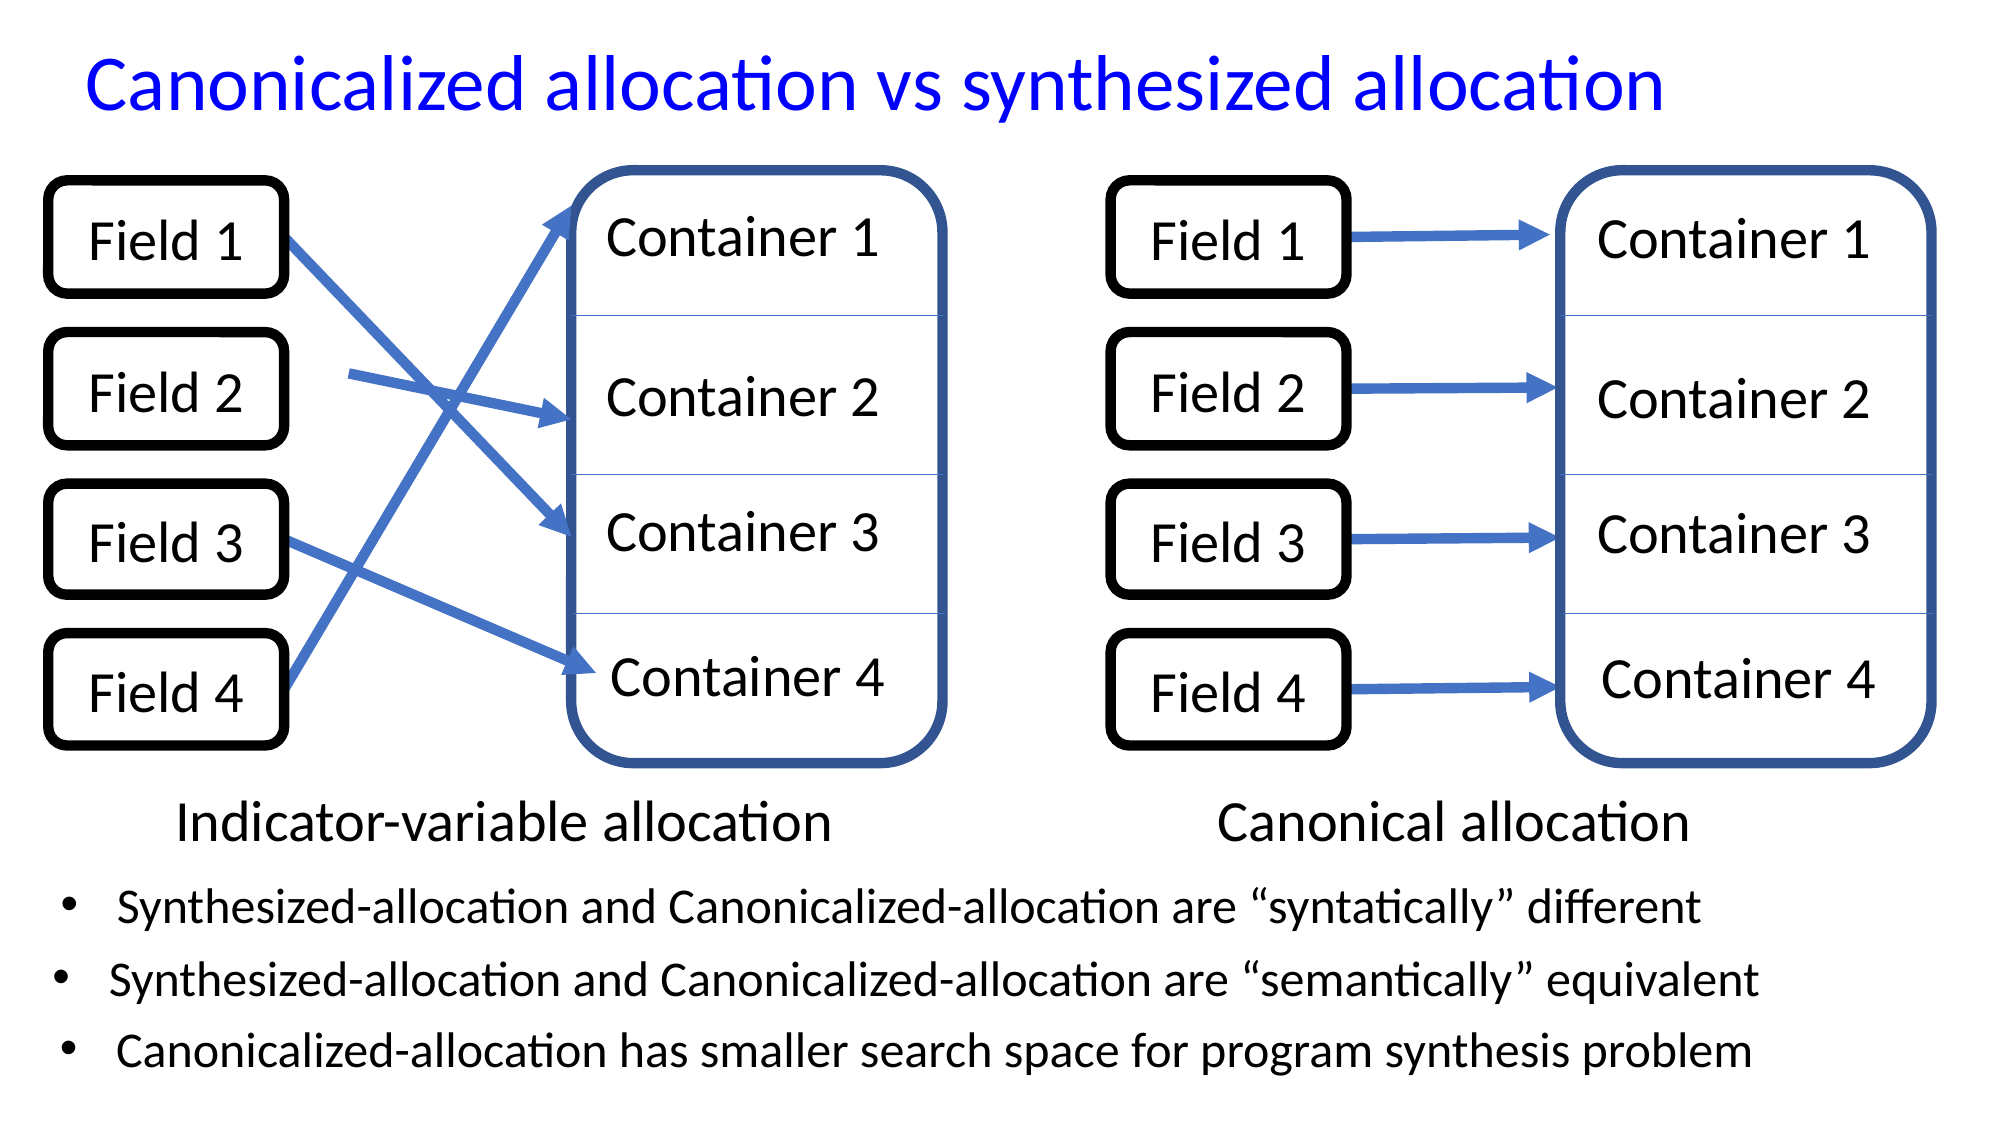

Canonicalized allocation vs synthesized allocation

Field 1
Field 1
Container 1
Container 1
Field 2
Field 2
Container 2
Container 2
Field 3
Field 3
Container 3
Container 3
Container 4
Container 4
Field 4
Field 4
Indicator-variable allocation
Canonical allocation
Synthesized-allocation and Canonicalized-allocation are “syntatically” different
Synthesized-allocation and Canonicalized-allocation are “semantically” equivalent
Canonicalized-allocation has smaller search space for program synthesis problem